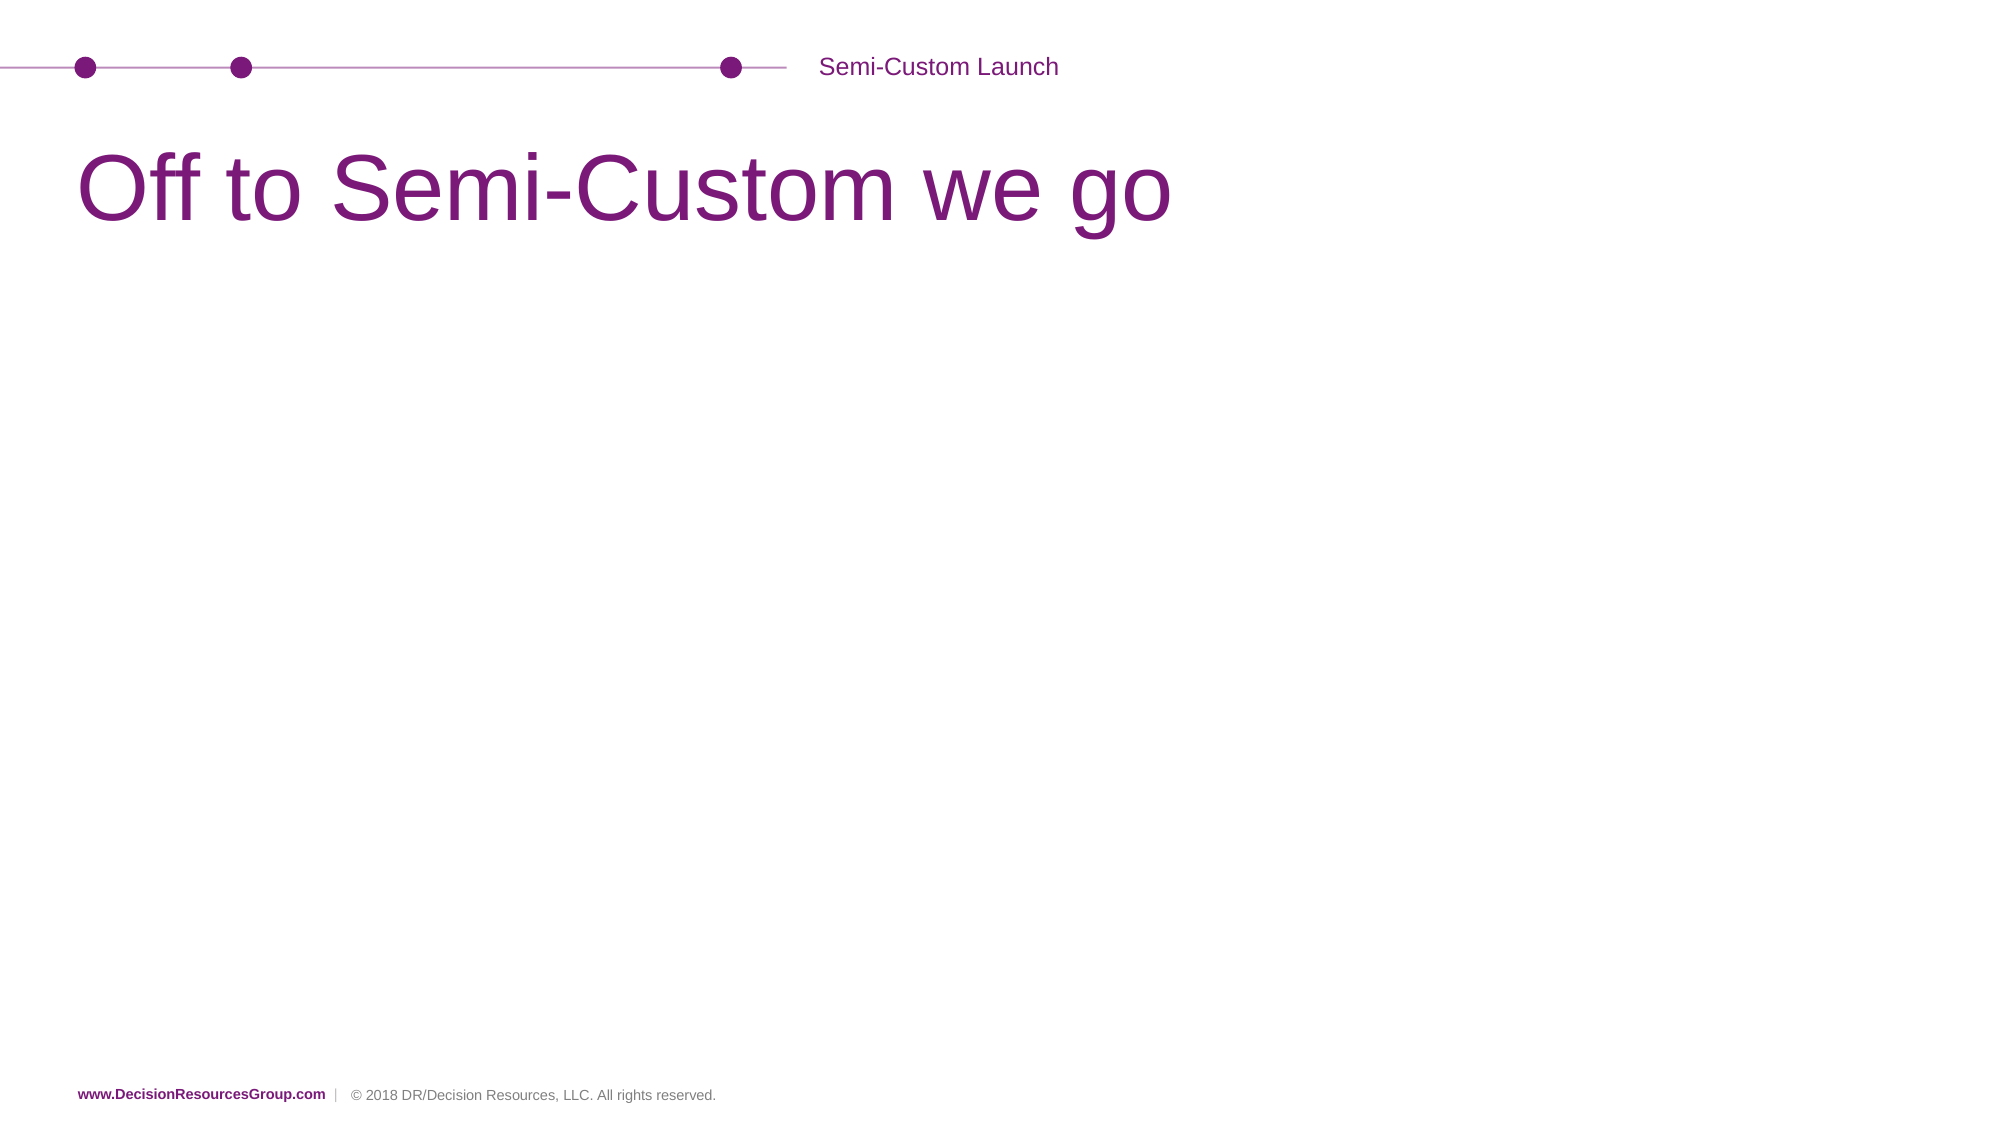

Semi-Custom Launch
# Off to Semi-Custom we go
© 2018 DR/Decision Resources, LLC. All rights reserved.